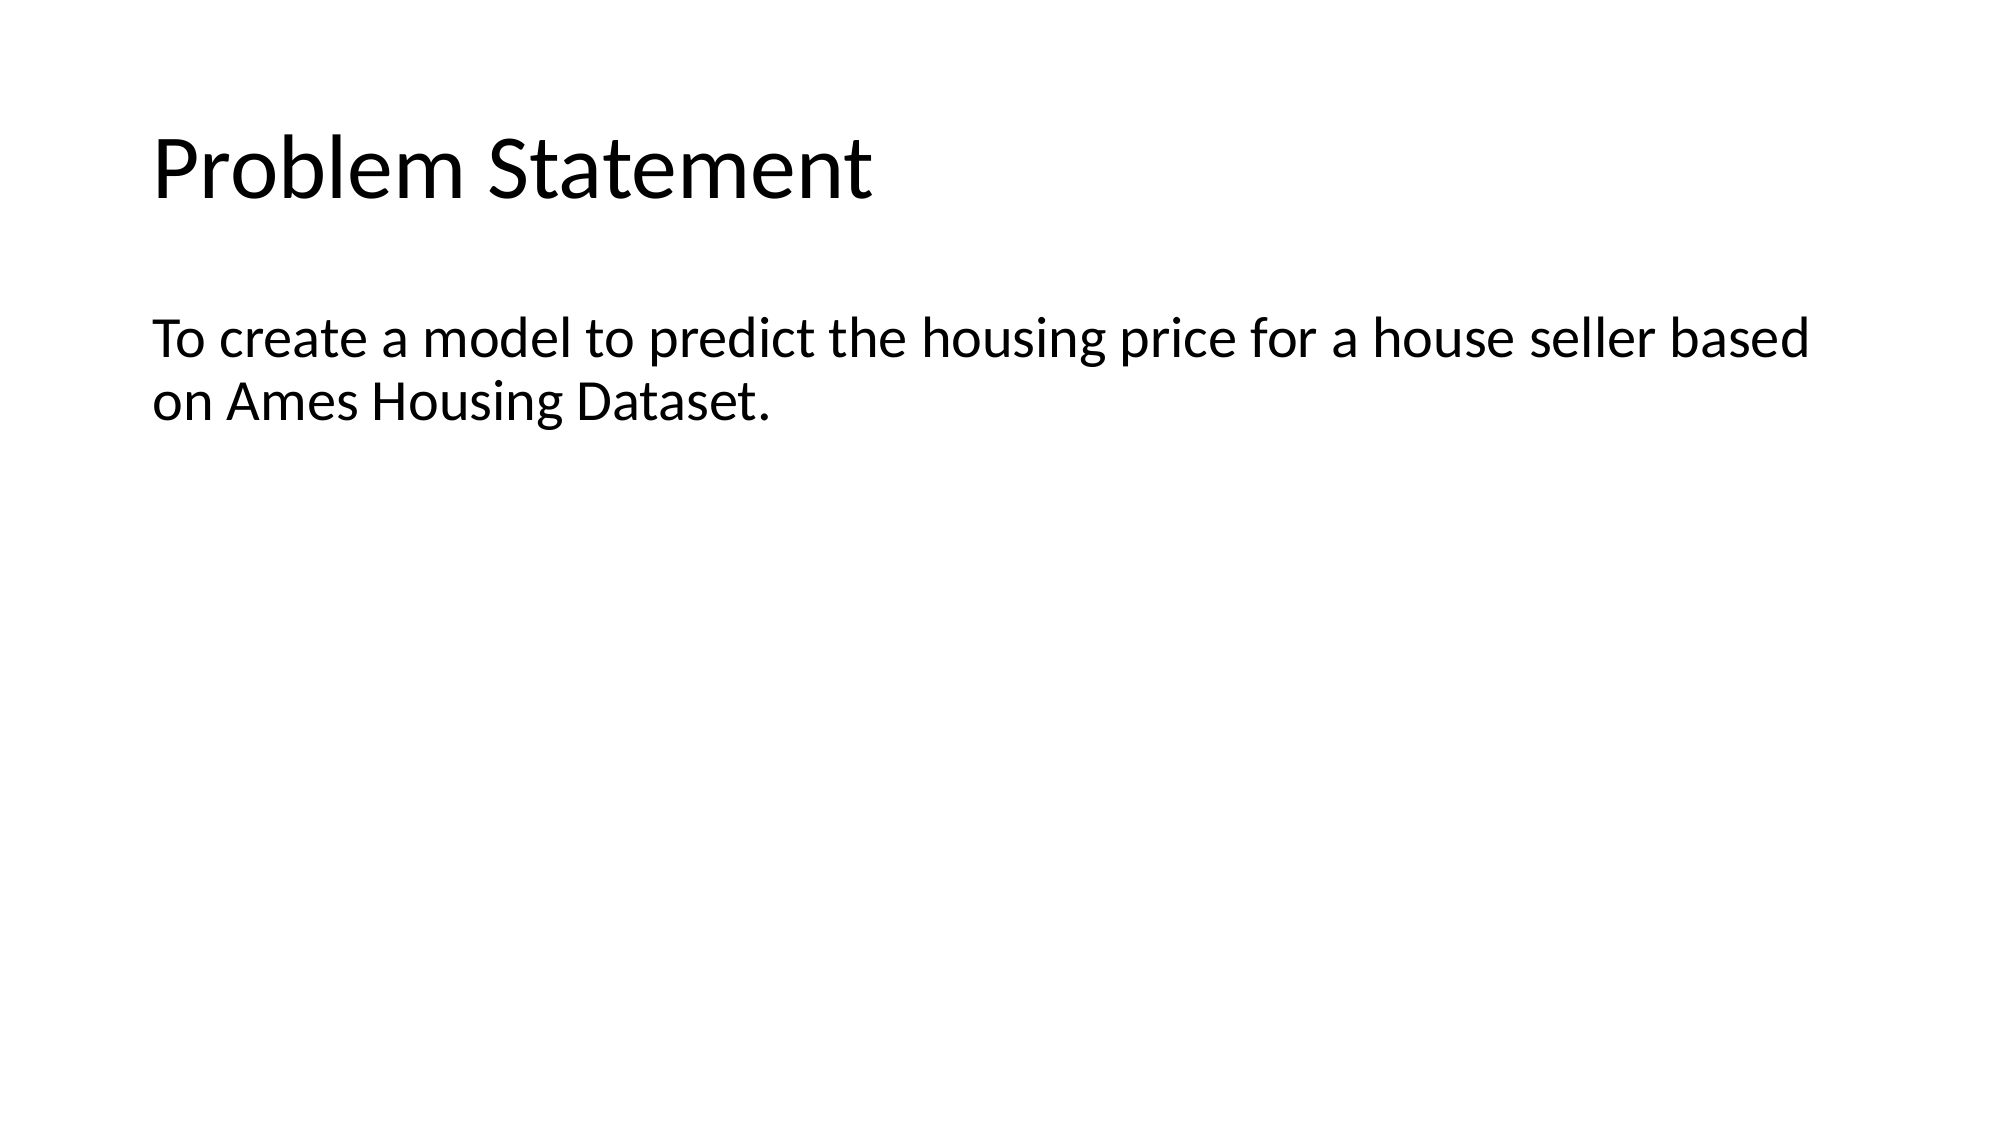

# Problem Statement
To create a model to predict the housing price for a house seller based on Ames Housing Dataset.